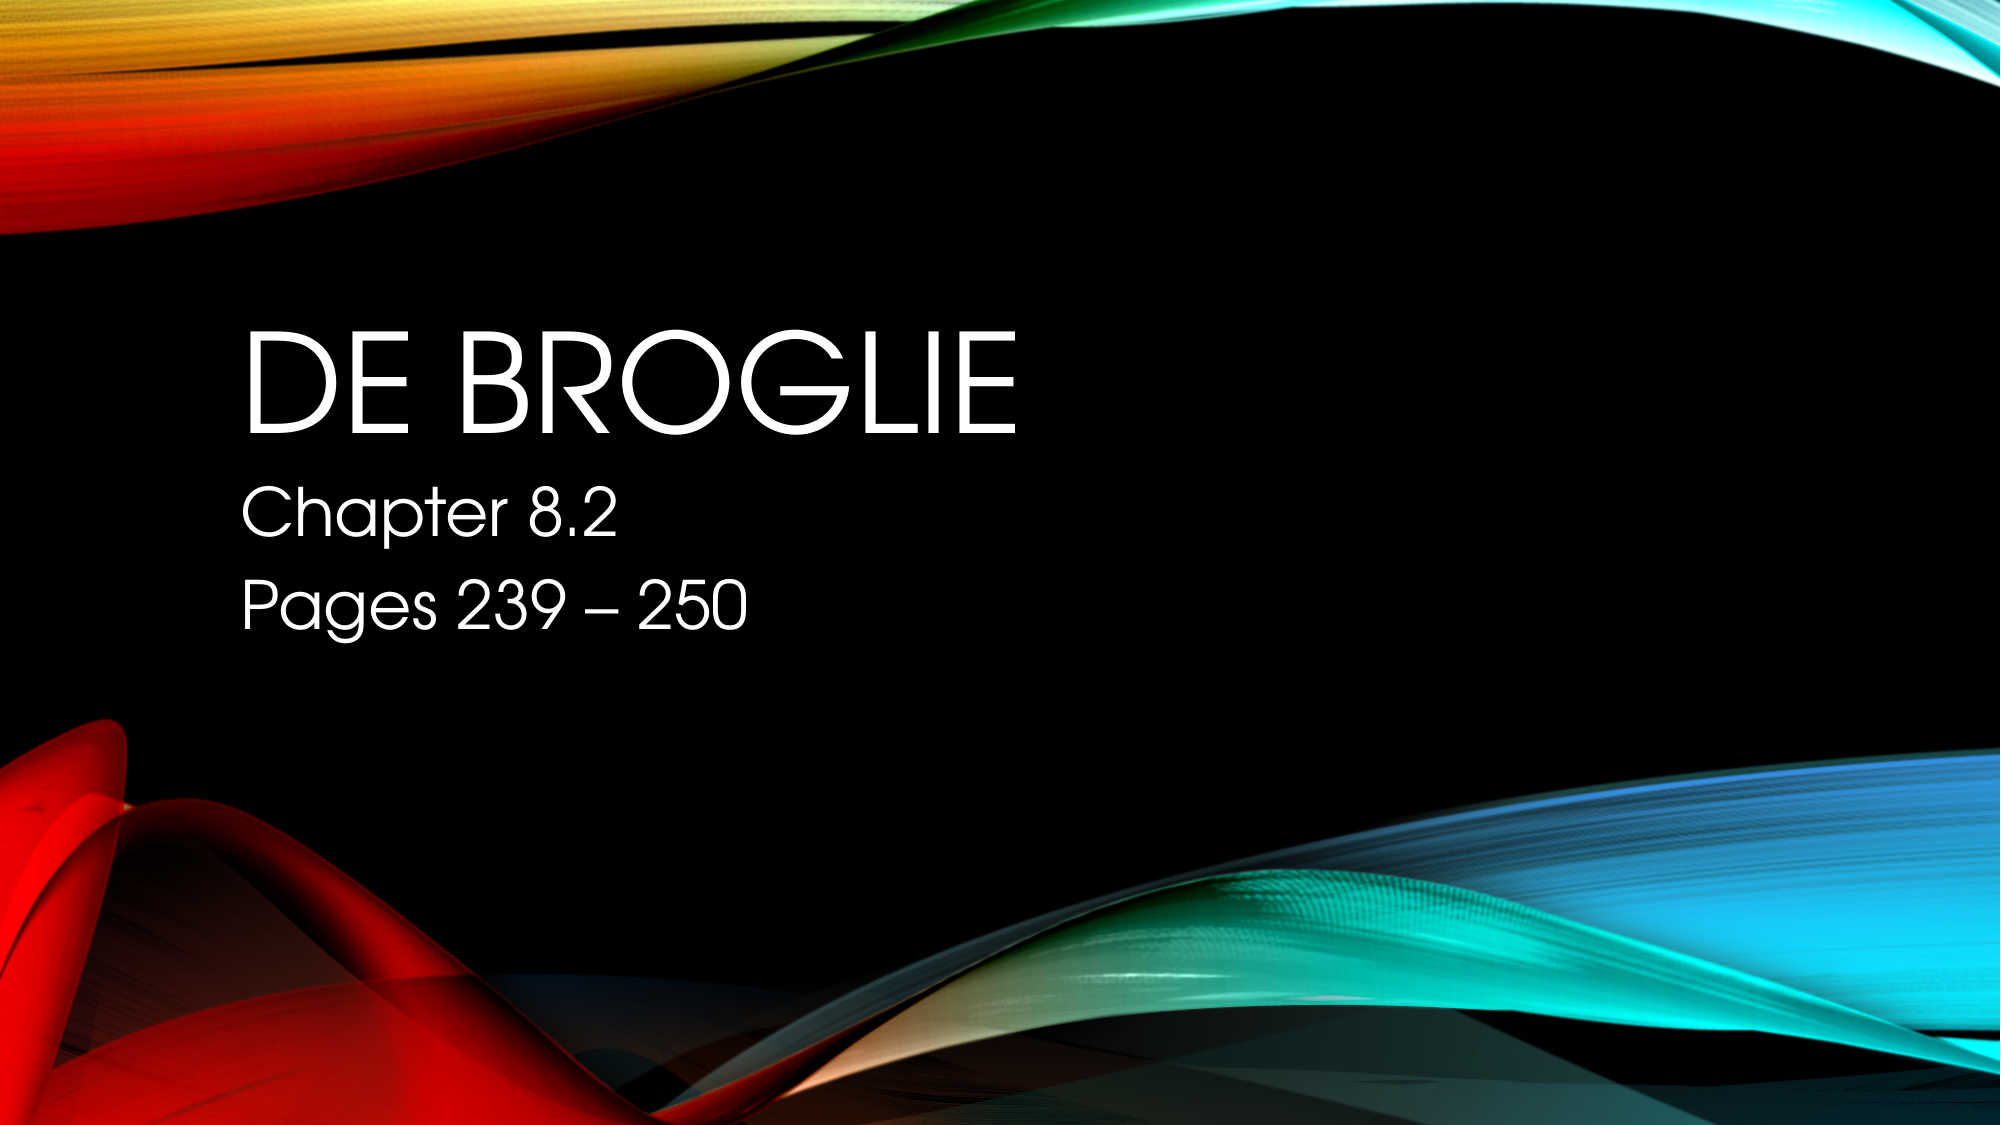

# De Broglie
Chapter 8.2
Pages 239 – 250